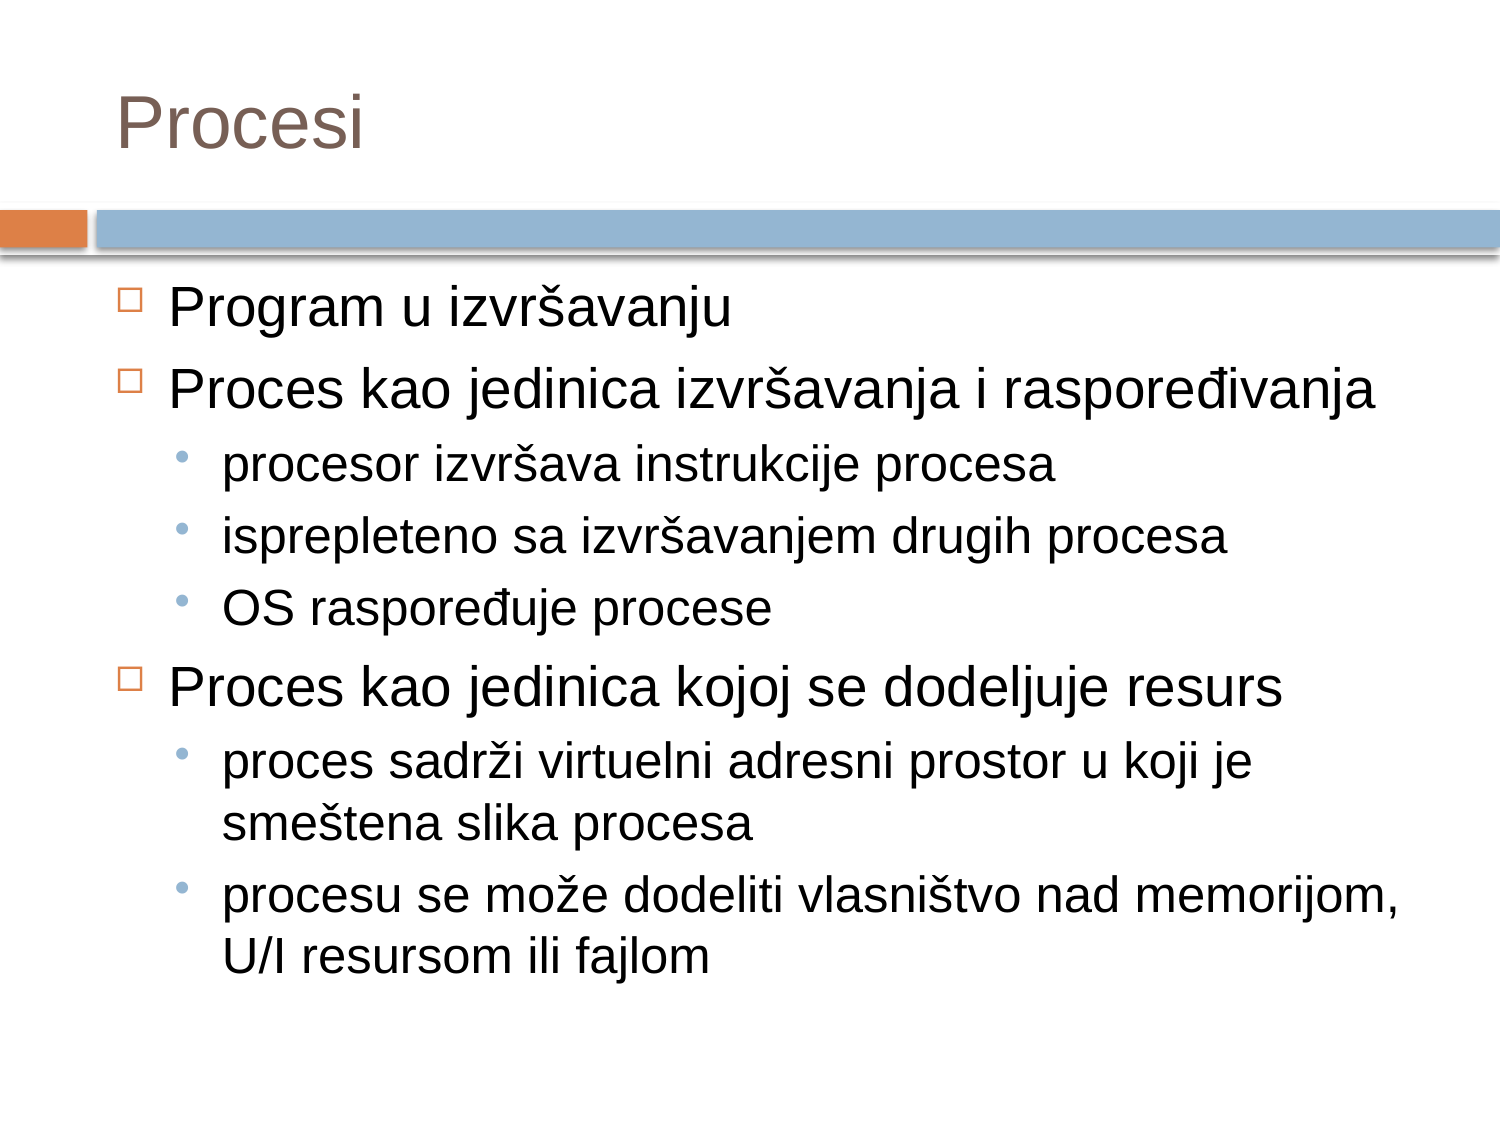

# Procesi
Program u izvršavanju
Proces kao jedinica izvršavanja i raspoređivanja
procesor izvršava instrukcije procesa
isprepleteno sa izvršavanjem drugih procesa
OS raspoređuje procese
Proces kao jedinica kojoj se dodeljuje resurs
proces sadrži virtuelni adresni prostor u koji je smeštena slika procesa
procesu se može dodeliti vlasništvo nad memorijom, U/I resursom ili fajlom